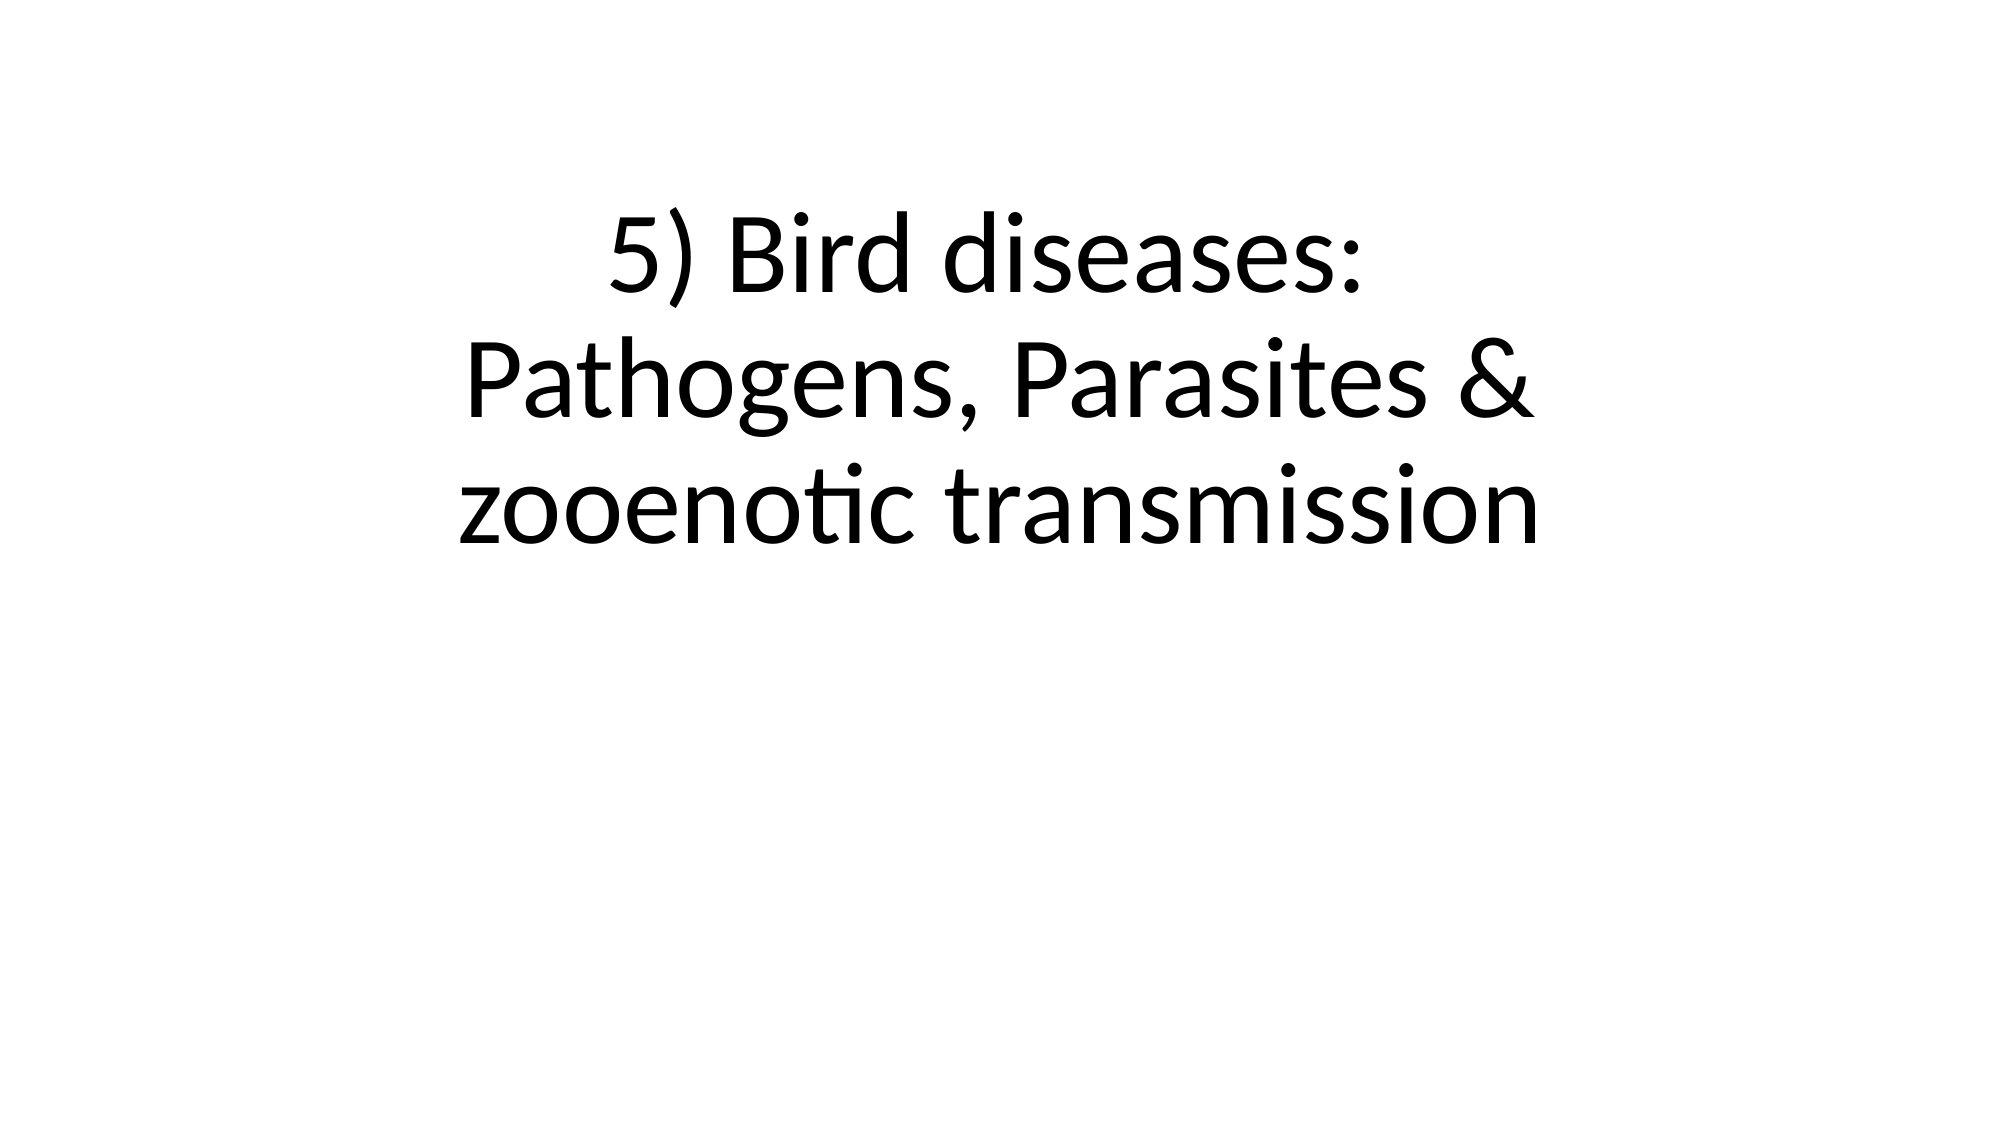

# 5) Bird diseases: Pathogens, Parasites & zooenotic transmission